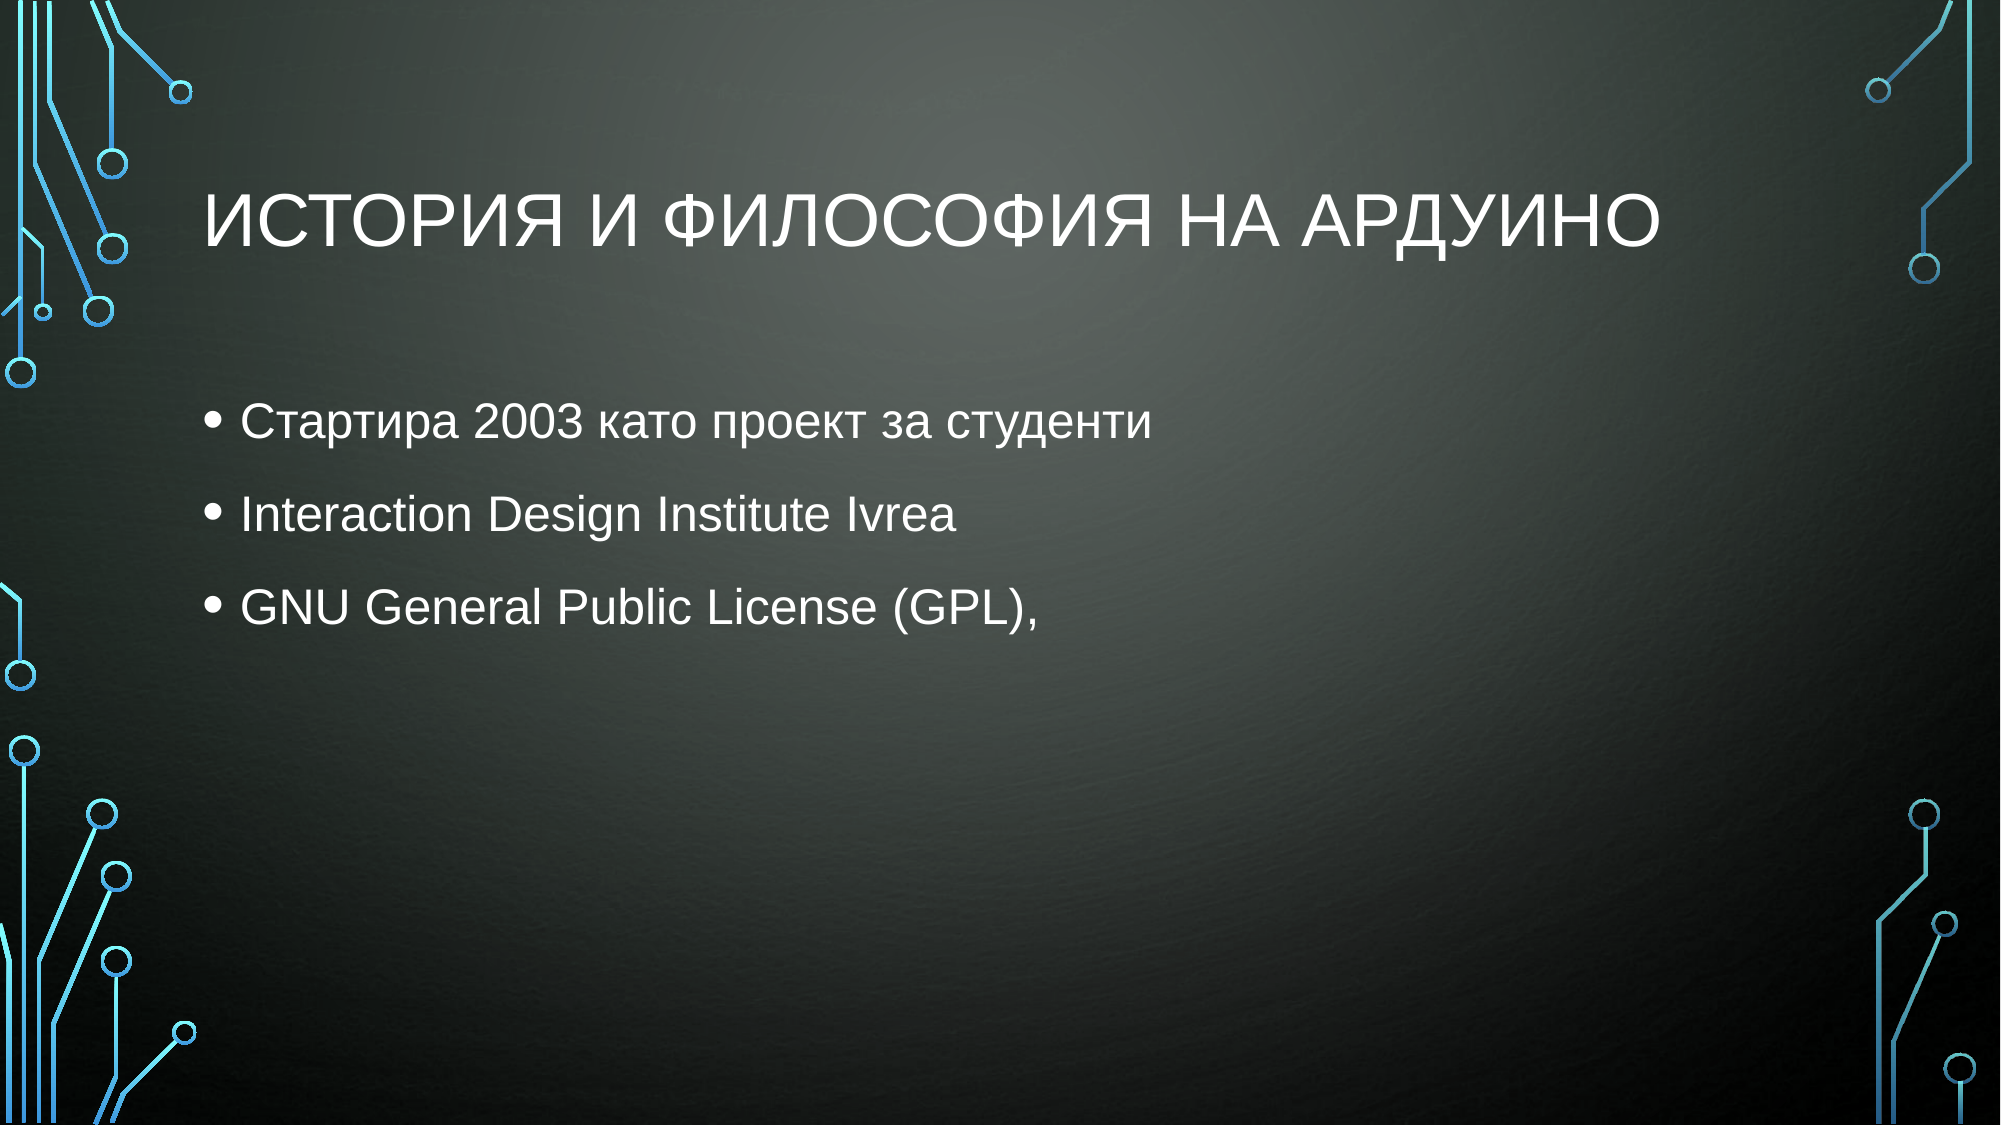

# История и философия на Ардуино
Стартира 2003 като проект за студенти
Interaction Design Institute Ivrea
GNU General Public License (GPL),